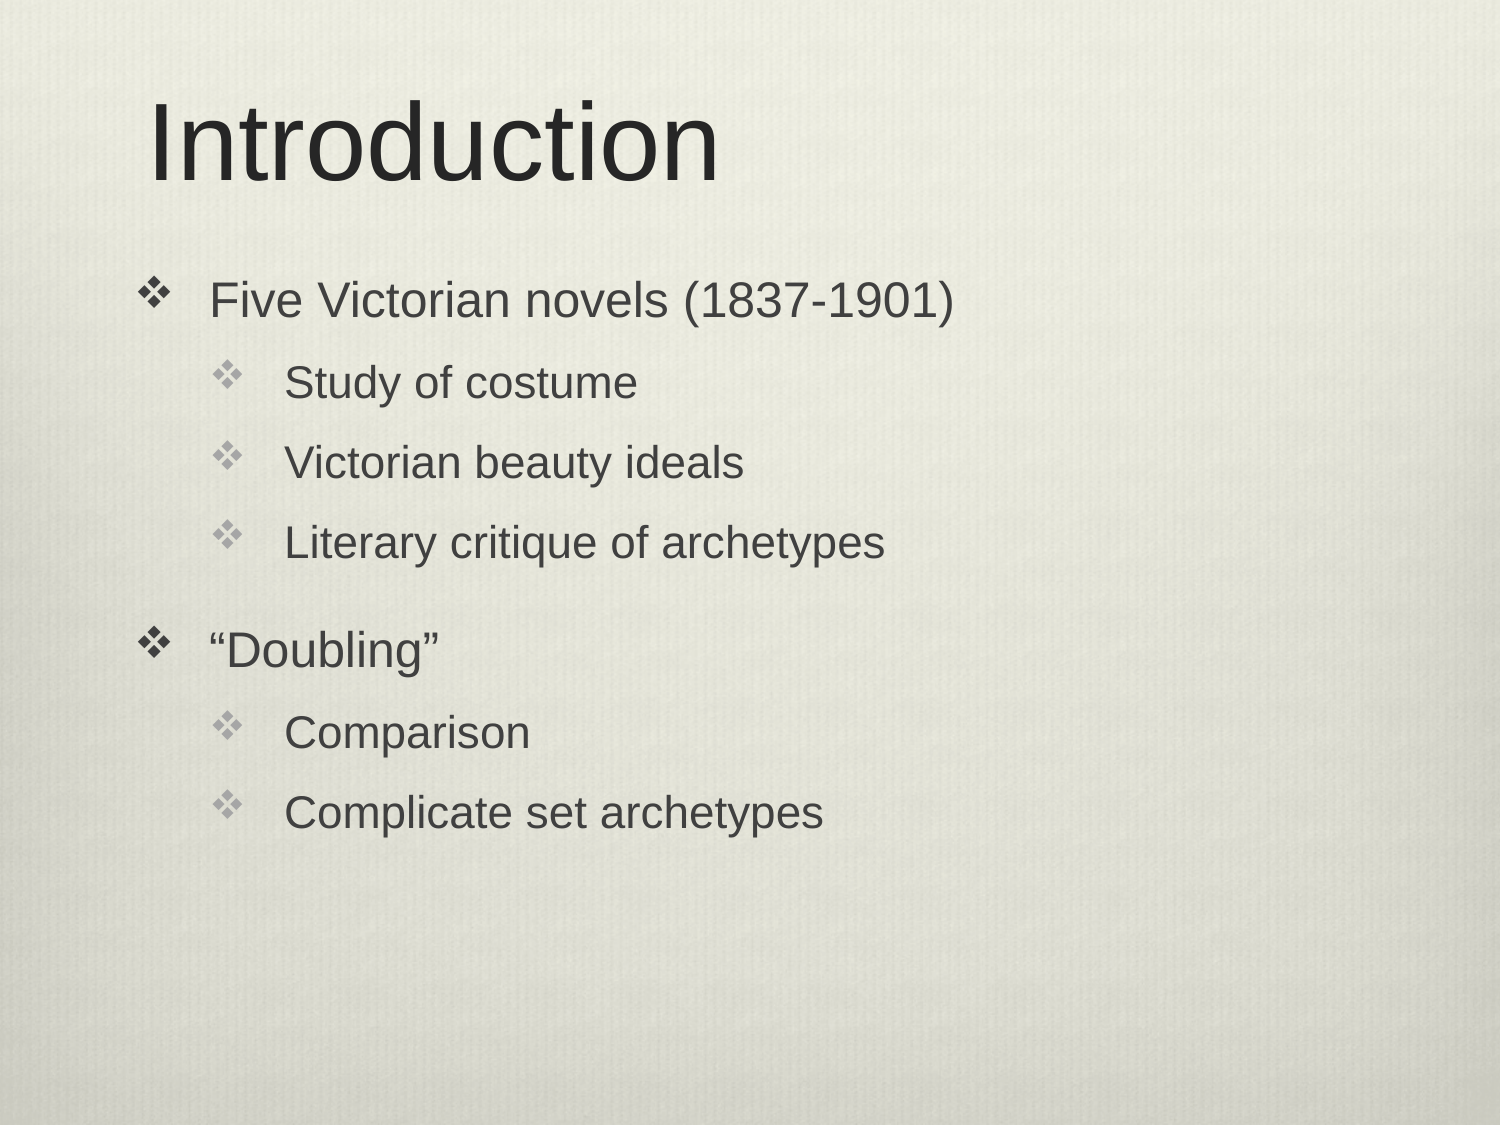

# Introduction
Five Victorian novels (1837-1901)
Study of costume
Victorian beauty ideals
Literary critique of archetypes
“Doubling”
Comparison
Complicate set archetypes